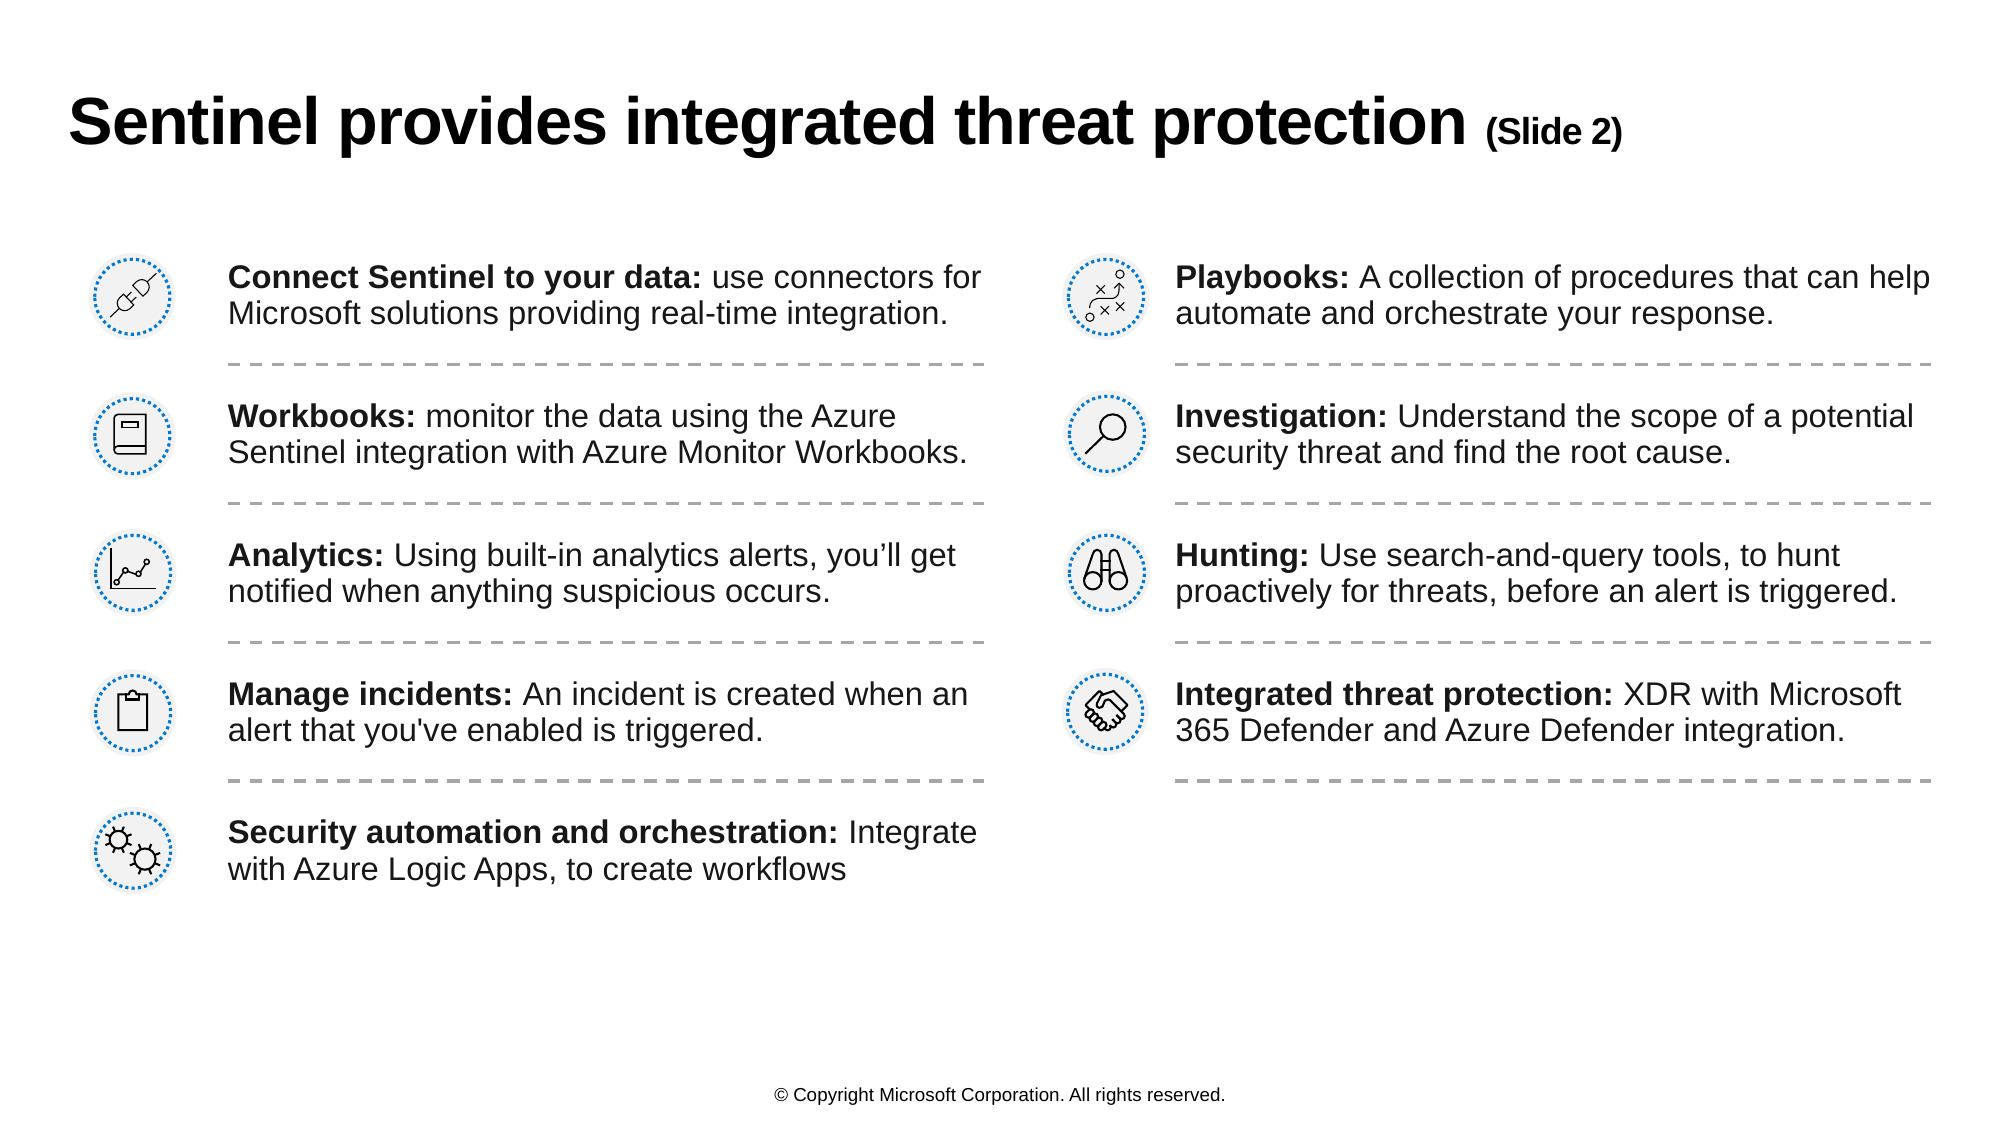

# Sentinel provides integrated threat protection (Slide 2)
Connect Sentinel to your data: use connectors for Microsoft solutions providing real-time integration.
Playbooks: A collection of procedures that can help automate and orchestrate your response.

Workbooks: monitor the data using the Azure Sentinel integration with Azure Monitor Workbooks.
Investigation: Understand the scope of a potential security threat and find the root cause.

Analytics: Using built-in analytics alerts, you’ll get notified when anything suspicious occurs.
Hunting: Use search-and-query tools, to hunt proactively for threats, before an alert is triggered.

Manage incidents: An incident is created when an alert that you've enabled is triggered.
Integrated threat protection: XDR with Microsoft 365 Defender and Azure Defender integration.

Security automation and orchestration: Integrate with Azure Logic Apps, to create workflows